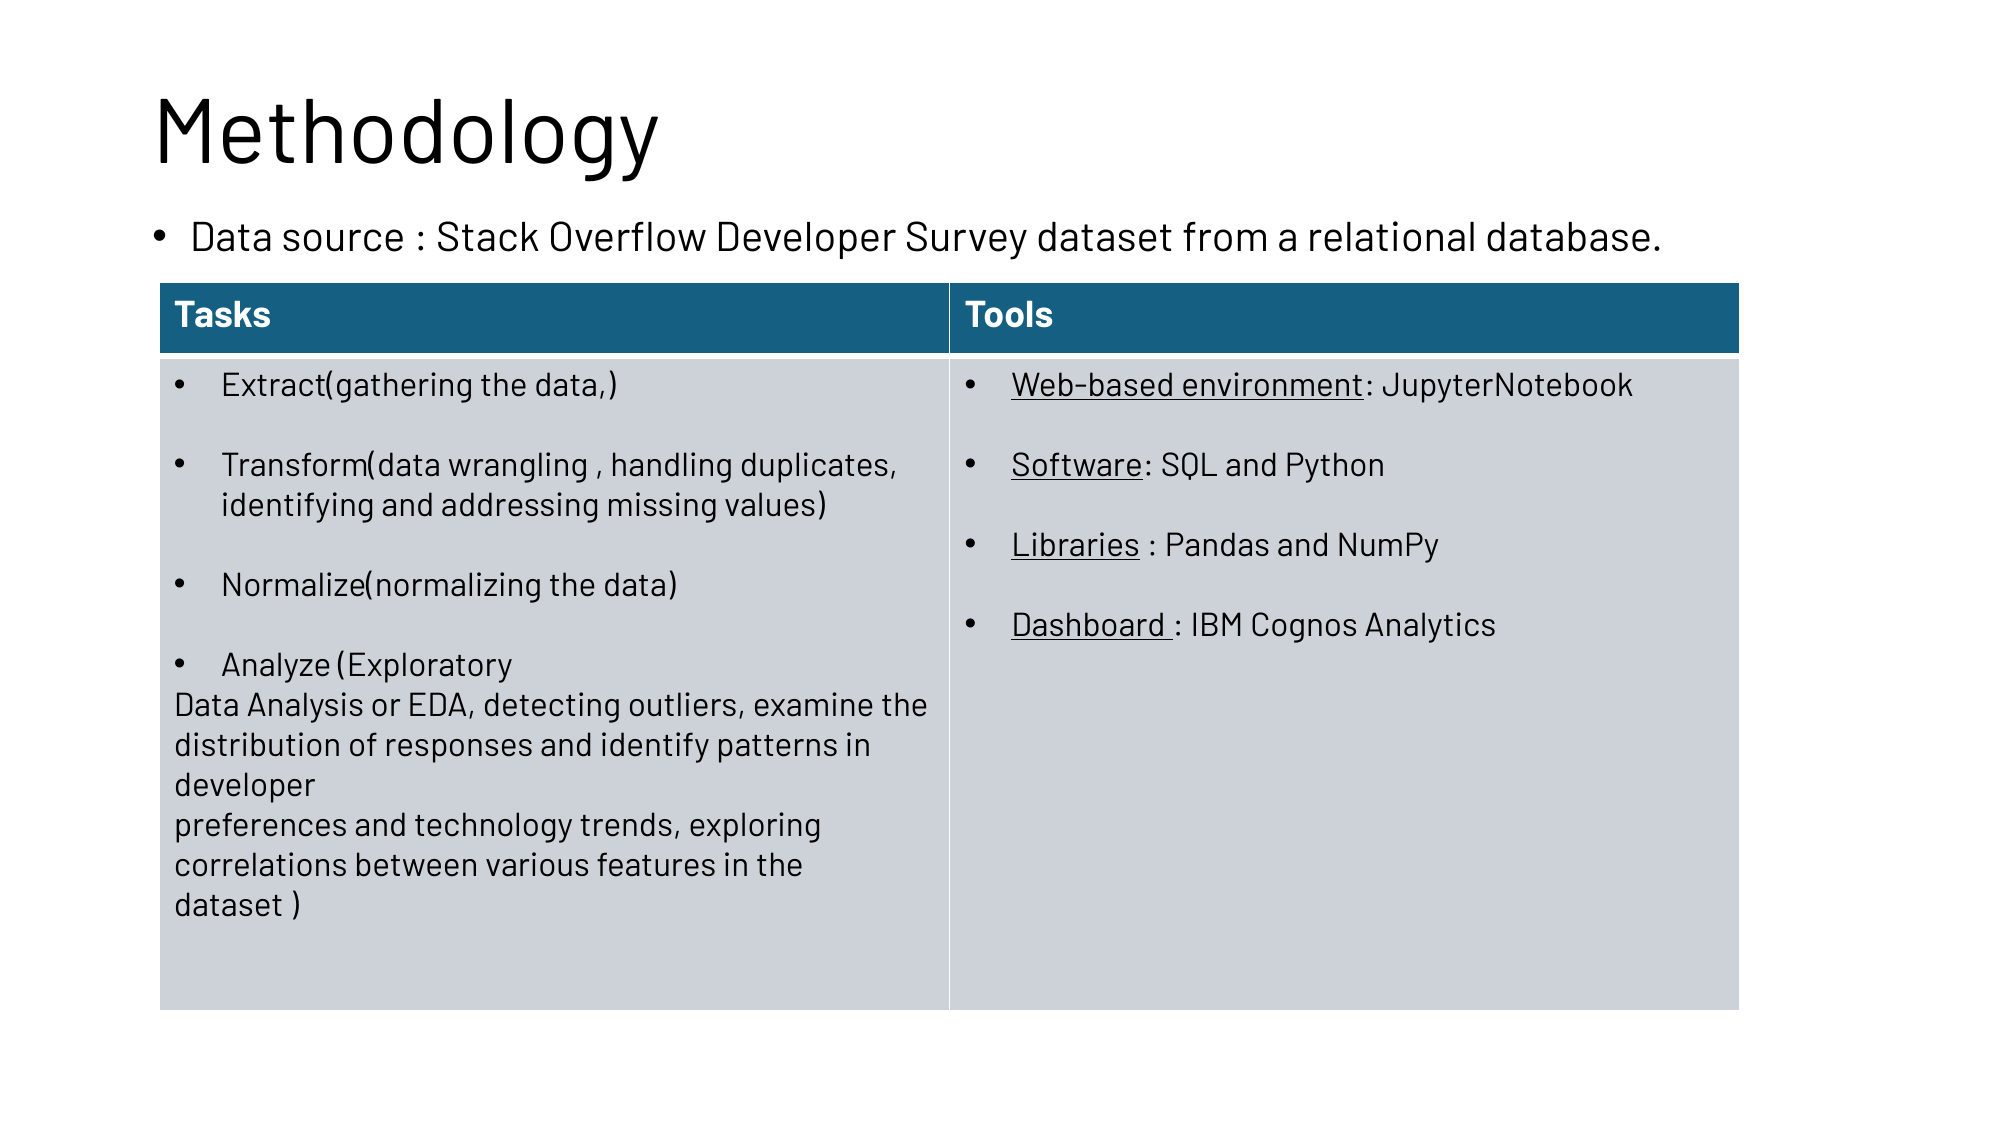

# Methodology
Data source : Stack Overflow Developer Survey dataset from a relational database.

| Tasks | Tools |
| --- | --- |
| Extract(gathering the data,) Transform(data wrangling , handling duplicates, identifying and addressing missing values) Normalize(normalizing the data) Analyze (Exploratory  Data Analysis or EDA, detecting outliers, examine the distribution of responses and identify patterns in developer  preferences and technology trends, exploring correlations between various features in the dataset ) | Web-based environment: JupyterNotebook Software: SQL and Python Libraries : Pandas and NumPy Dashboard : IBM Cognos Analytics |